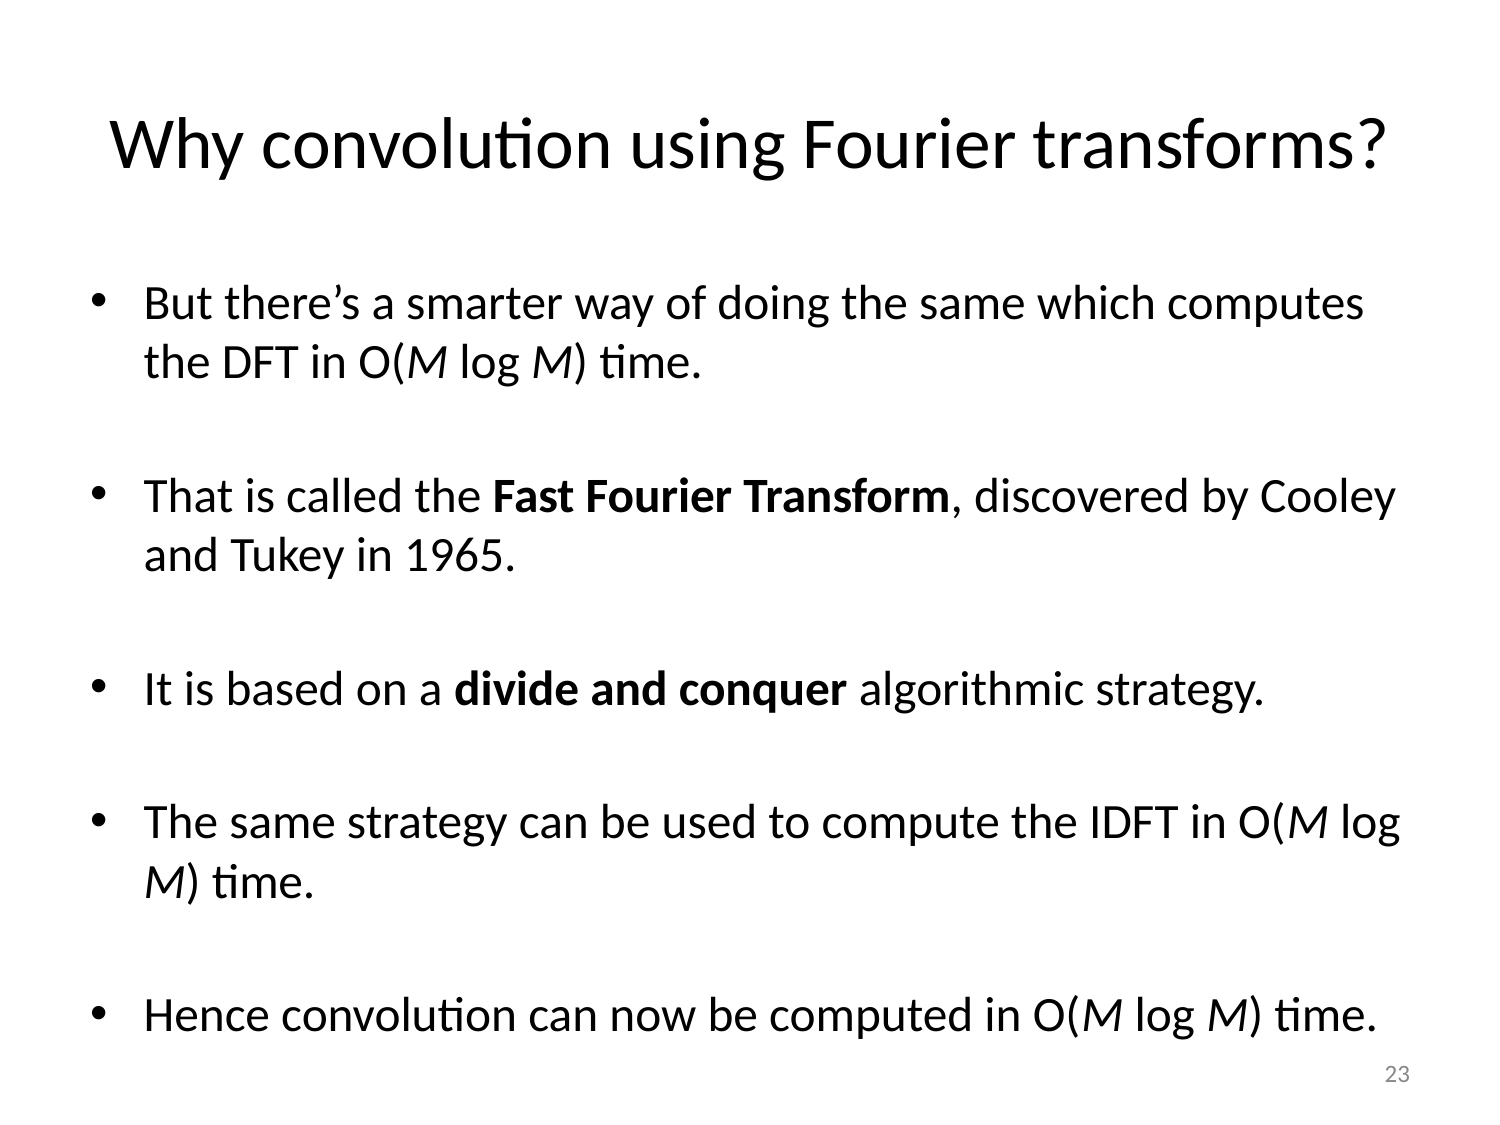

# Why convolution using Fourier transforms?
But there’s a smarter way of doing the same which computes the DFT in O(M log M) time.

That is called the Fast Fourier Transform, discovered by Cooley and Tukey in 1965.

It is based on a divide and conquer algorithmic strategy.

The same strategy can be used to compute the IDFT in O(M log M) time.

Hence convolution can now be computed in O(M log M) time.
23